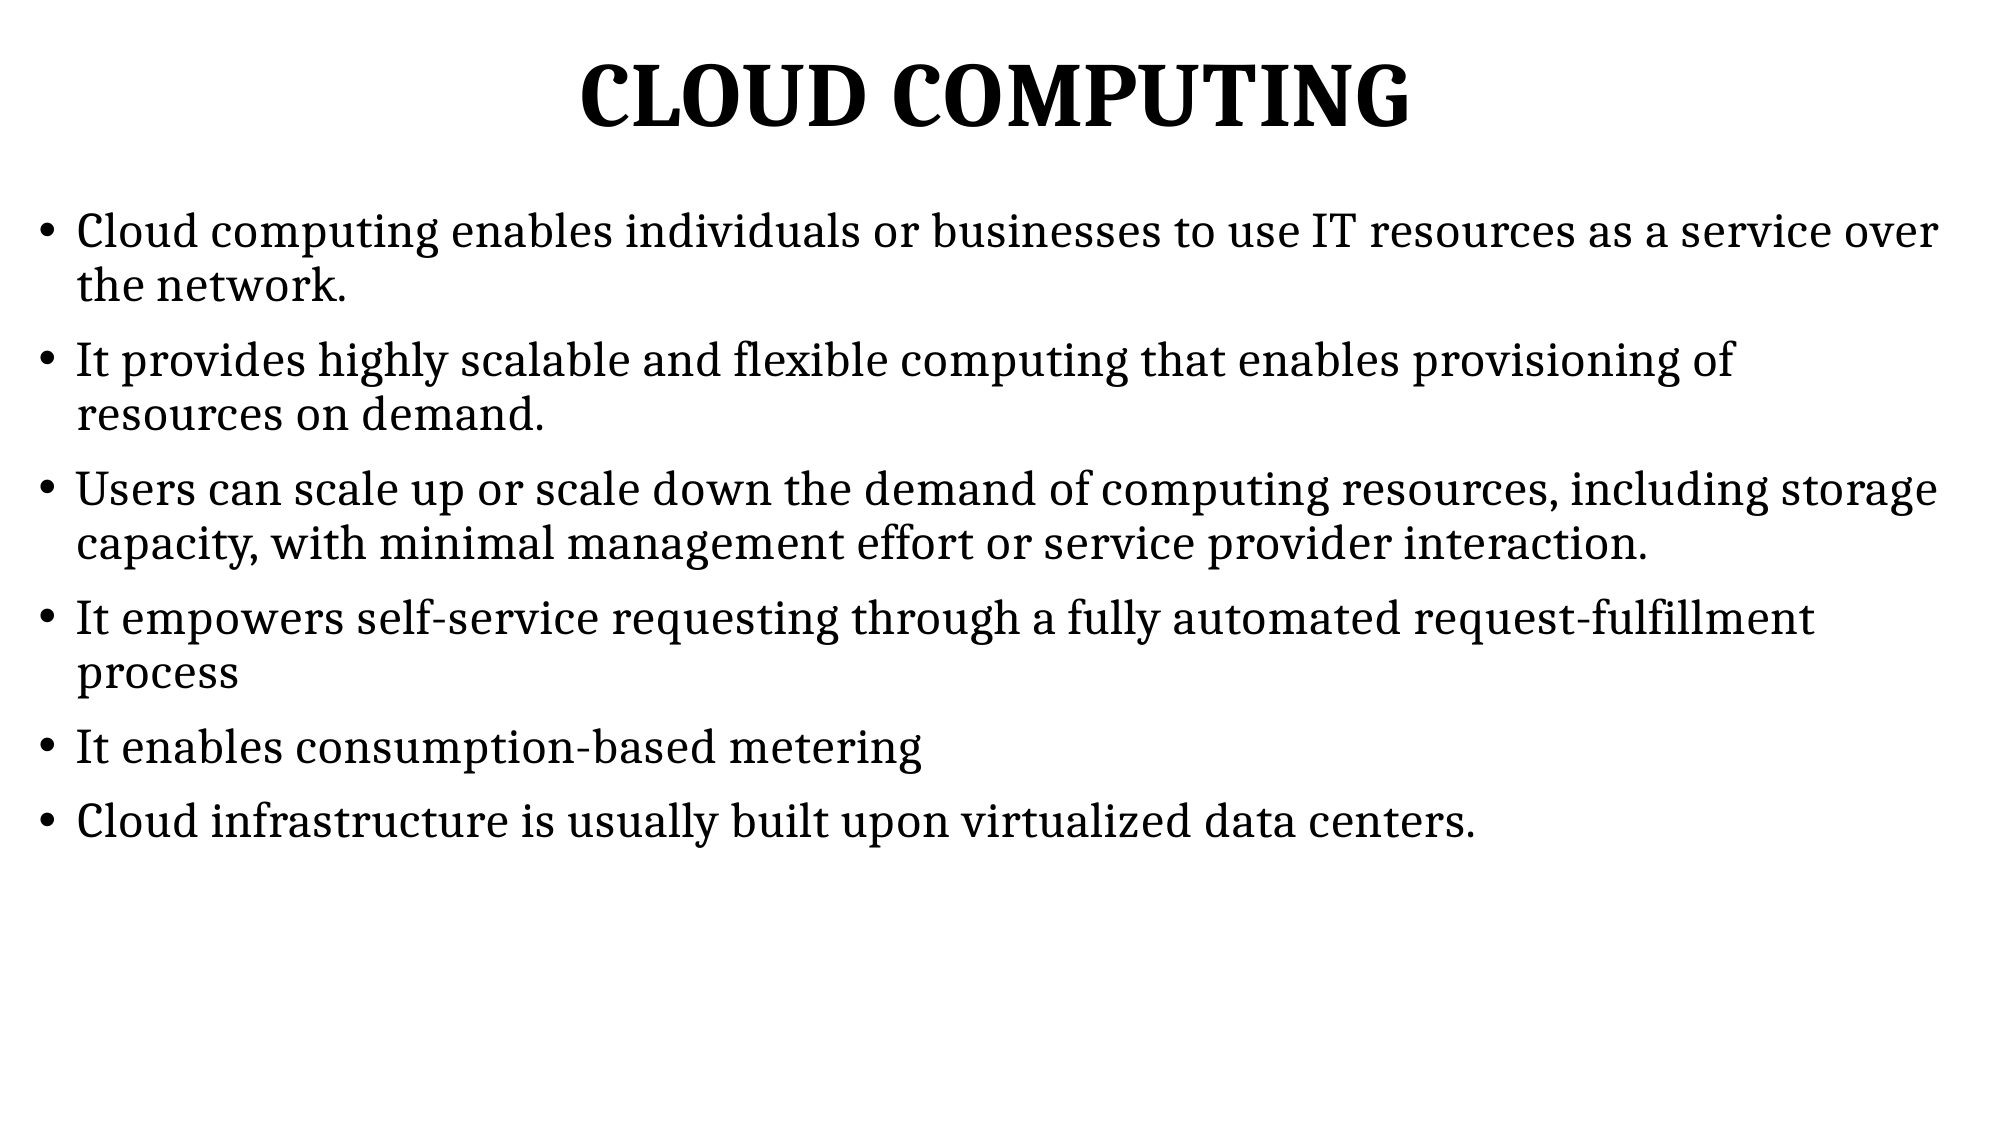

# CLOUD COMPUTING
Cloud computing enables individuals or businesses to use IT resources as a service over the network.
It provides highly scalable and flexible computing that enables provisioning of resources on demand.
Users can scale up or scale down the demand of computing resources, including storage capacity, with minimal management effort or service provider interaction.
It empowers self-service requesting through a fully automated request-fulfillment process
It enables consumption-based metering
Cloud infrastructure is usually built upon virtualized data centers.